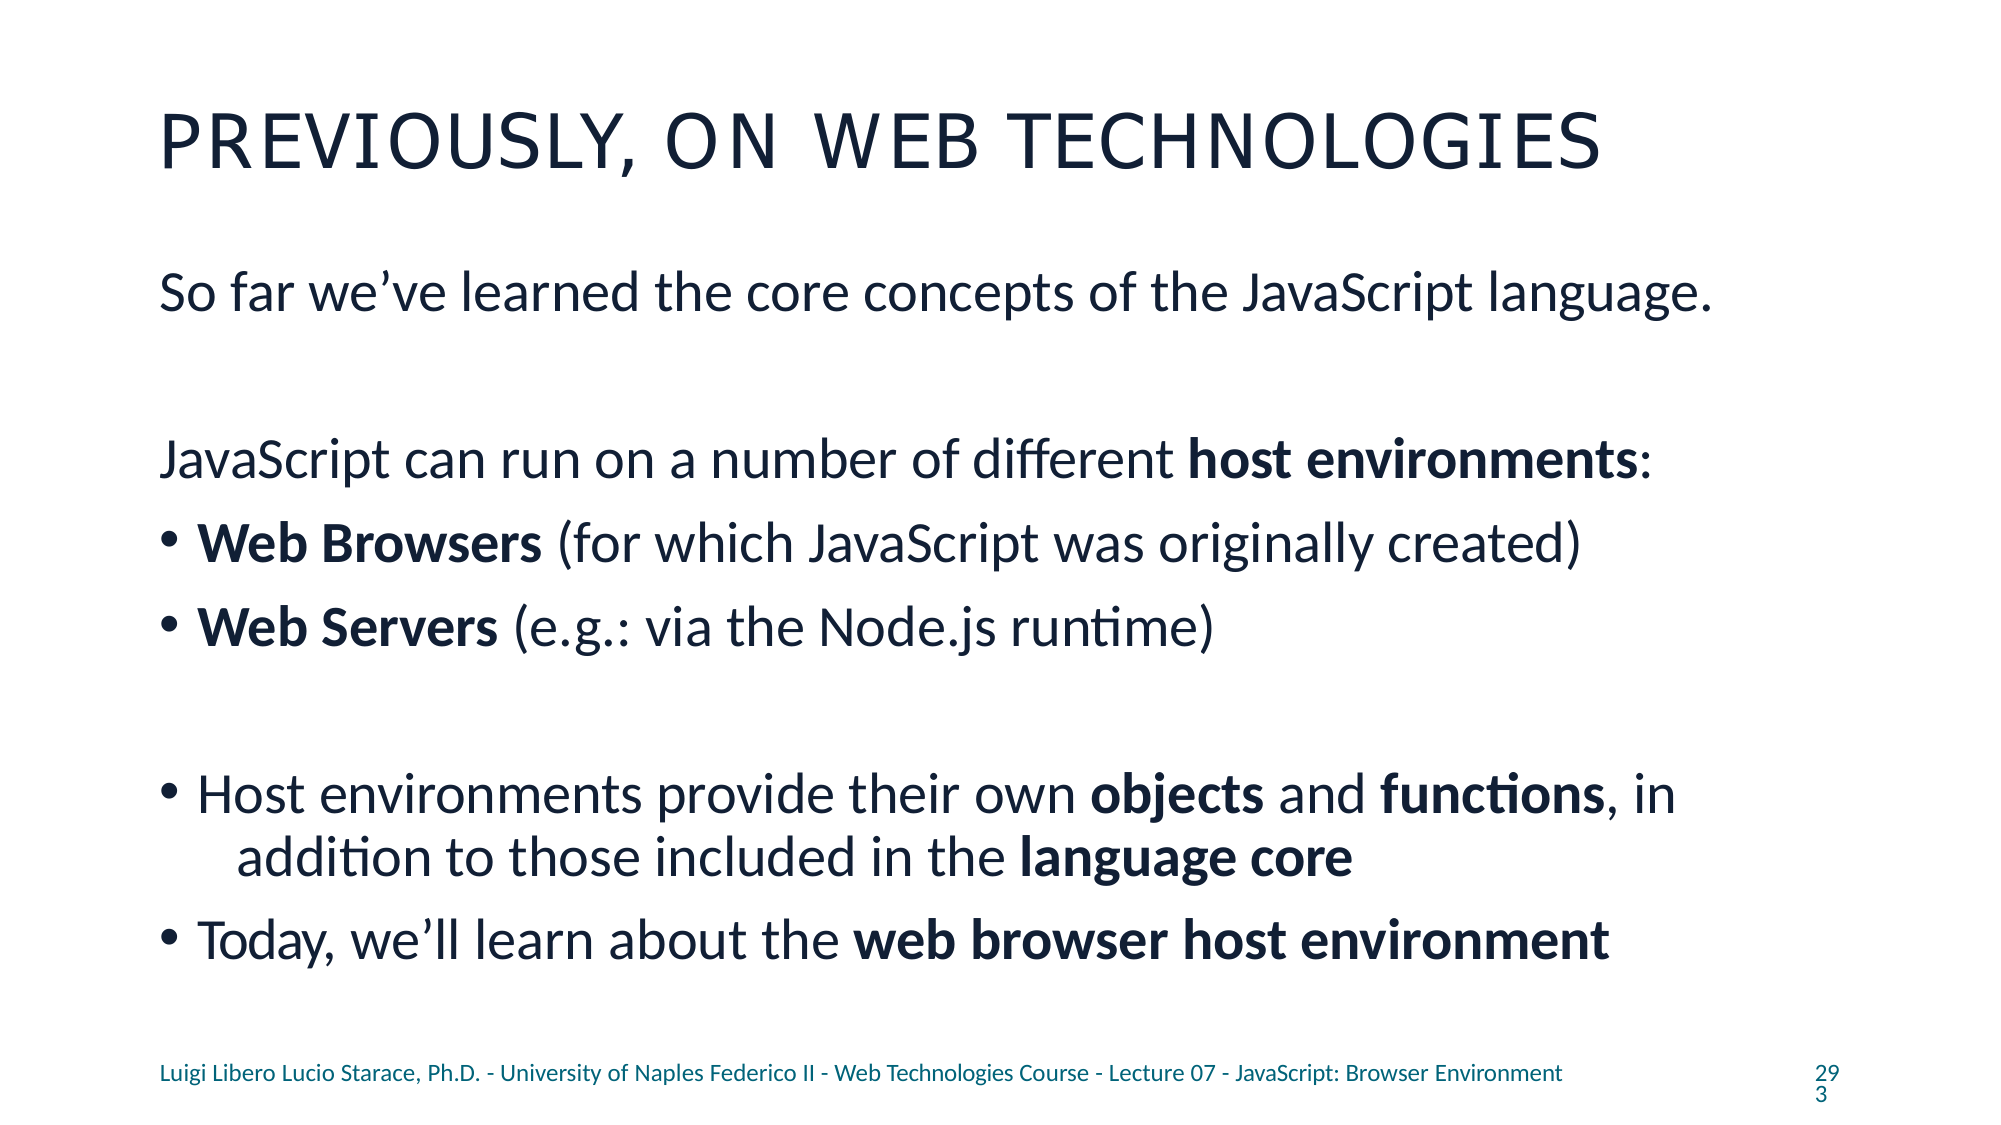

# PREVIOUSLY, ON WEB TECHNOLOGIES
So far we’ve learned the core concepts of the JavaScript language.

JavaScript can run on a number of different host environments:
Web Browsers (for which JavaScript was originally created)
Web Servers (e.g.: via the Node.js runtime)

Host environments provide their own objects and functions, in 	addition to those included in the language core
Today, we’ll learn about the web browser host environment
Luigi Libero Lucio Starace, Ph.D. - University of Naples Federico II - Web Technologies Course - Lecture 07 - JavaScript: Browser Environment
293